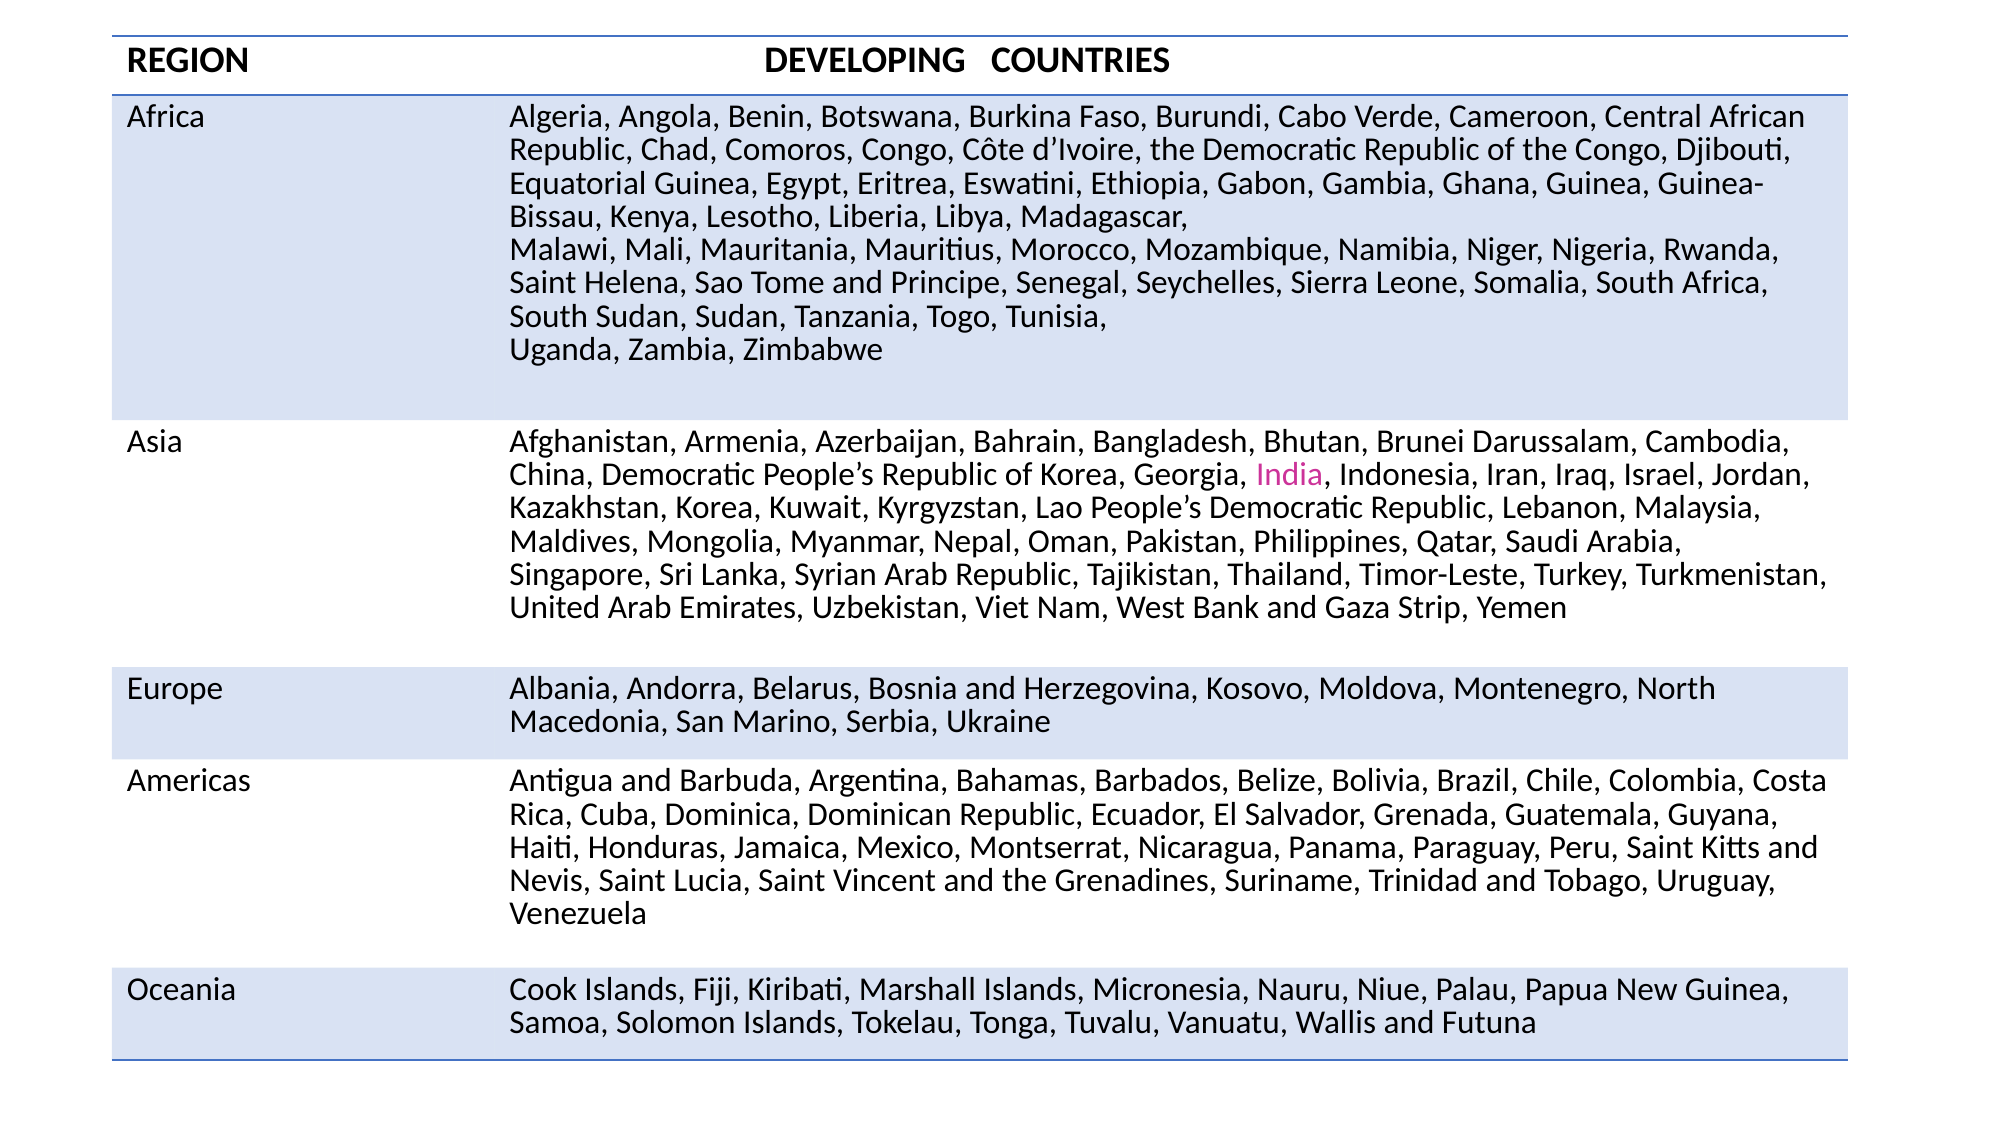

| REGION | DEVELOPING COUNTRIES |
| --- | --- |
| Africa | Algeria, Angola, Benin, Botswana, Burkina Faso, Burundi, Cabo Verde, Cameroon, Central African Republic, Chad, Comoros, Congo, Côte d’Ivoire, the Democratic Republic of the Congo, Djibouti, Equatorial Guinea, Egypt, Eritrea, Eswatini, Ethiopia, Gabon, Gambia, Ghana, Guinea, Guinea-Bissau, Kenya, Lesotho, Liberia, Libya, Madagascar, Malawi, Mali, Mauritania, Mauritius, Morocco, Mozambique, Namibia, Niger, Nigeria, Rwanda, Saint Helena, Sao Tome and Principe, Senegal, Seychelles, Sierra Leone, Somalia, South Africa, South Sudan, Sudan, Tanzania, Togo, Tunisia, Uganda, Zambia, Zimbabwe |
| Asia | Afghanistan, Armenia, Azerbaijan, Bahrain, Bangladesh, Bhutan, Brunei Darussalam, Cambodia, China, Democratic People’s Republic of Korea, Georgia, India, Indonesia, Iran, Iraq, Israel, Jordan, Kazakhstan, Korea, Kuwait, Kyrgyzstan, Lao People’s Democratic Republic, Lebanon, Malaysia, Maldives, Mongolia, Myanmar, Nepal, Oman, Pakistan, Philippines, Qatar, Saudi Arabia, Singapore, Sri Lanka, Syrian Arab Republic, Tajikistan, Thailand, Timor-Leste, Turkey, Turkmenistan, United Arab Emirates, Uzbekistan, Viet Nam, West Bank and Gaza Strip, Yemen |
| Europe | Albania, Andorra, Belarus, Bosnia and Herzegovina, Kosovo, Moldova, Montenegro, North Macedonia, San Marino, Serbia, Ukraine |
| Americas | Antigua and Barbuda, Argentina, Bahamas, Barbados, Belize, Bolivia, Brazil, Chile, Colombia, Costa Rica, Cuba, Dominica, Dominican Republic, Ecuador, El Salvador, Grenada, Guatemala, Guyana, Haiti, Honduras, Jamaica, Mexico, Montserrat, Nicaragua, Panama, Paraguay, Peru, Saint Kitts and Nevis, Saint Lucia, Saint Vincent and the Grenadines, Suriname, Trinidad and Tobago, Uruguay, Venezuela |
| Oceania | Cook Islands, Fiji, Kiribati, Marshall Islands, Micronesia, Nauru, Niue, Palau, Papua New Guinea, Samoa, Solomon Islands, Tokelau, Tonga, Tuvalu, Vanuatu, Wallis and Futuna |